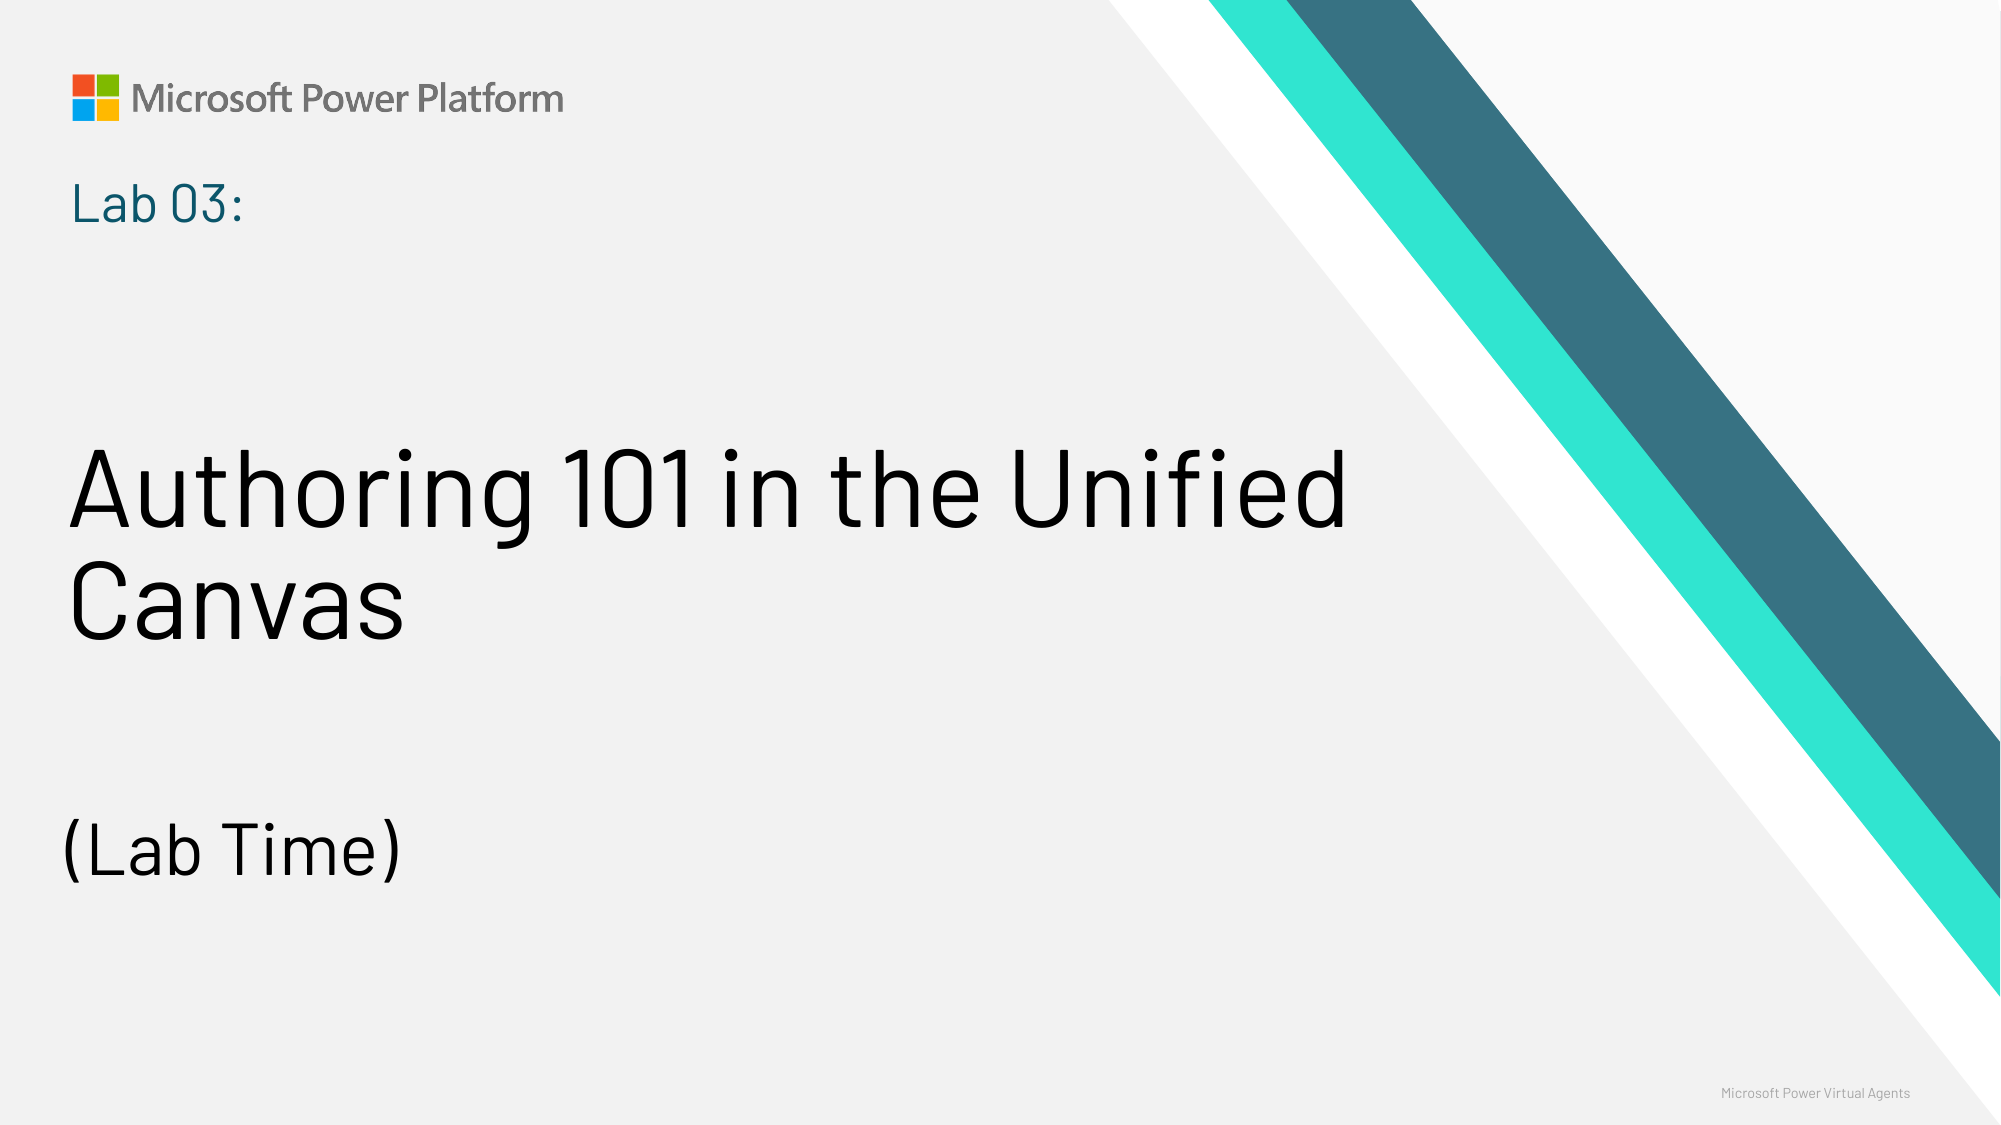

# Lab 03:
Authoring 101 in the Unified Canvas

(Lab Time)